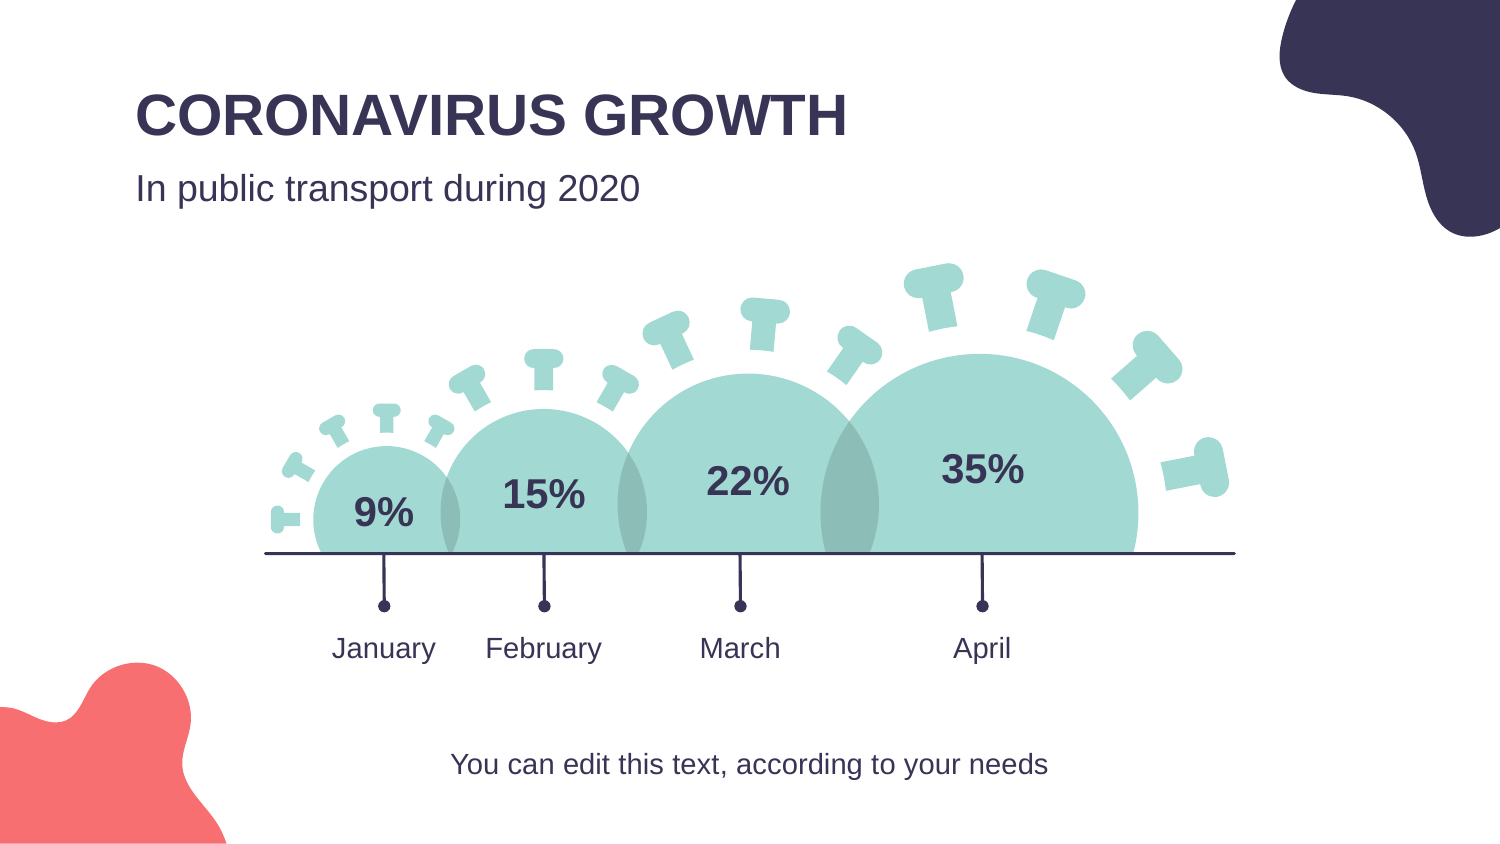

# CORONAVIRUS GROWTH
In public transport during 2020

35%
22%
15%
9%

January

February

March

April

You can edit this text, according to your needs